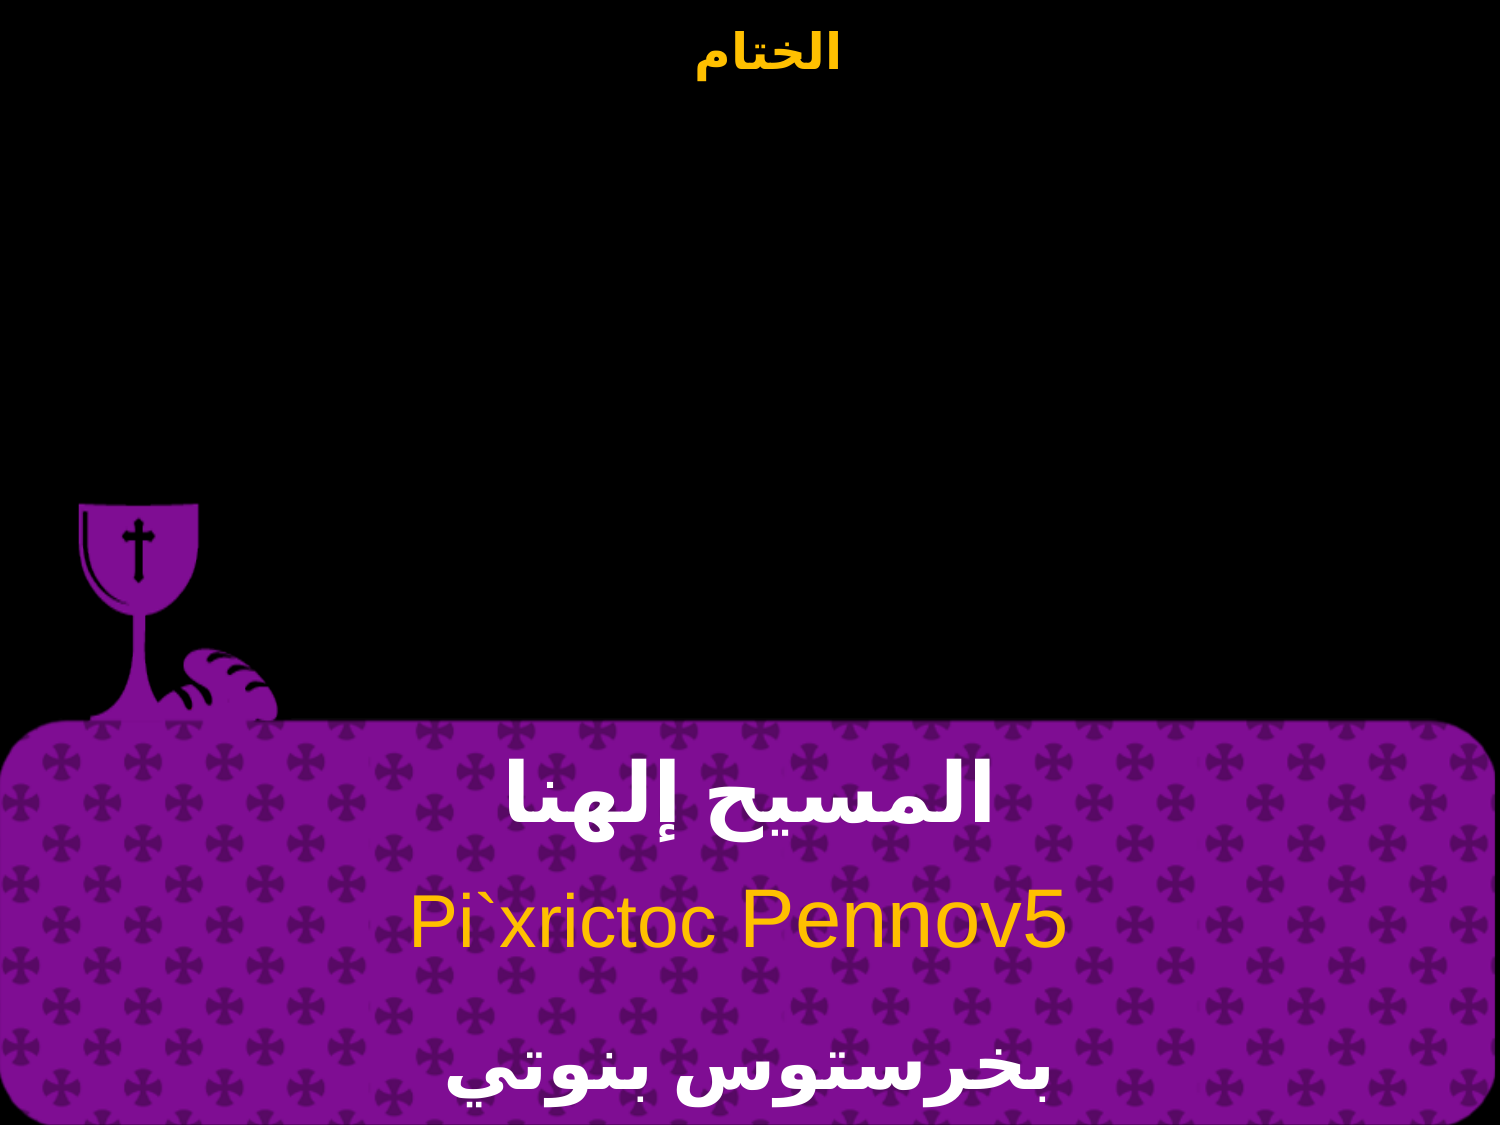

# المسيح إلهنا
Pi`xrictoc Pennov5
بخرستوس بنوتي